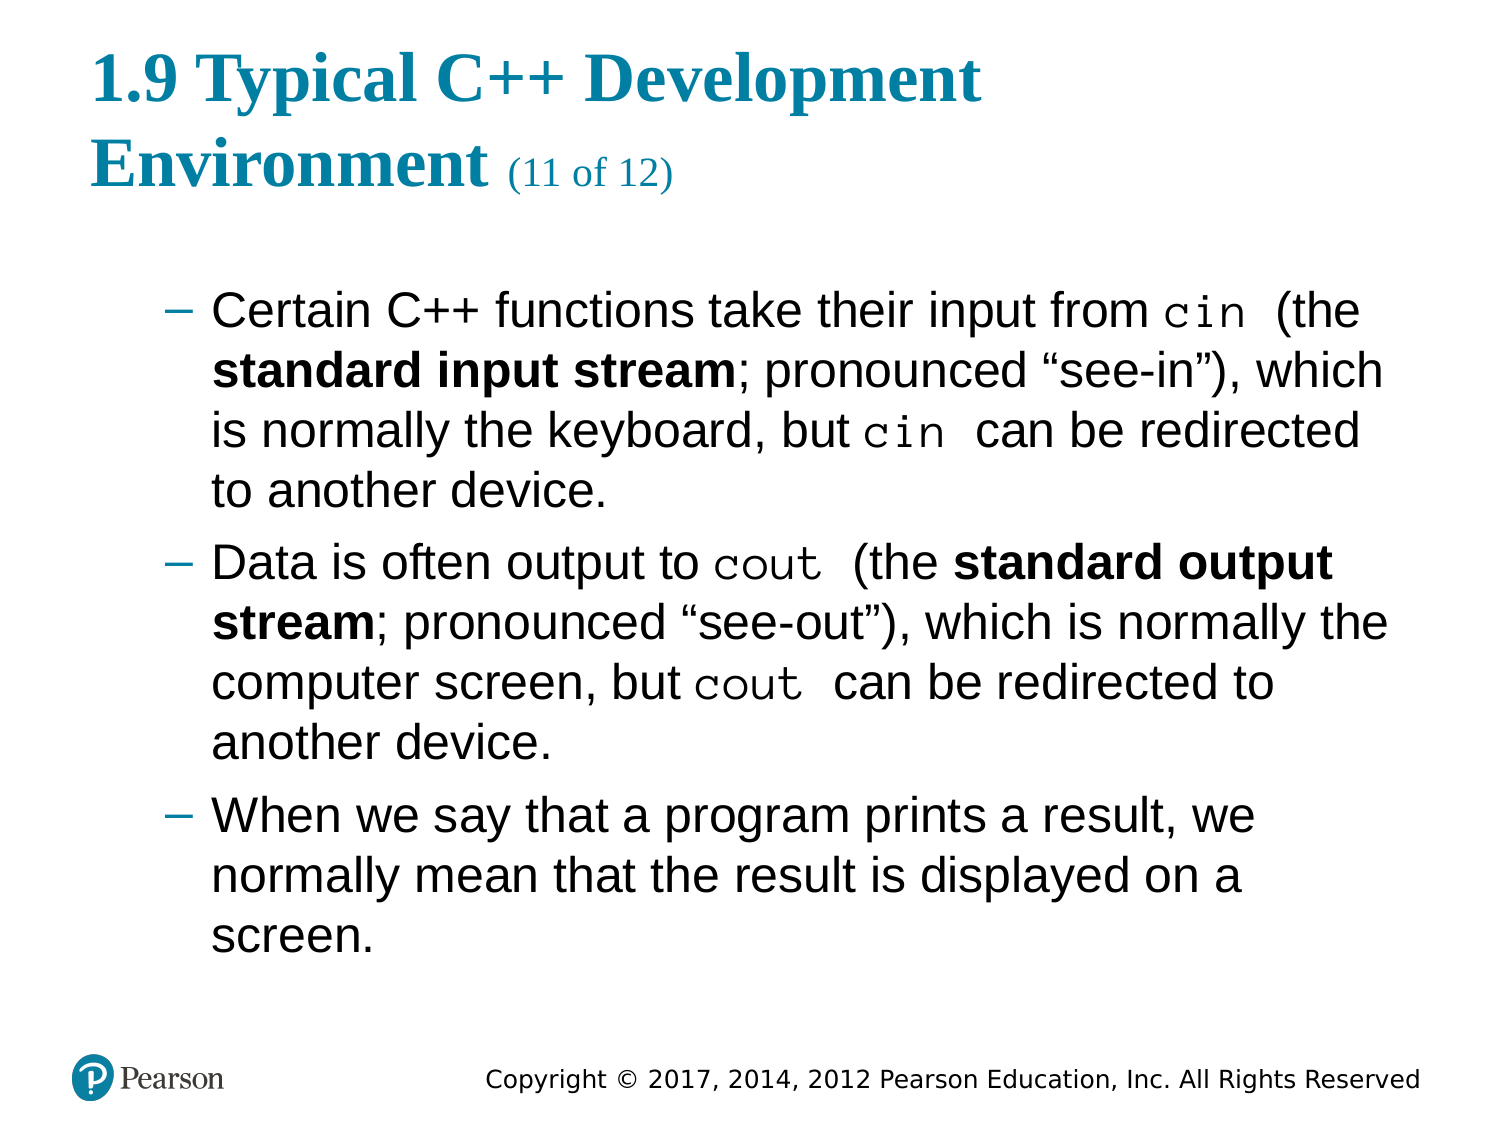

# 1.9 Typical C++ Development Environment (11 of 12)
Certain C++ functions take their input from c in (the standard input stream; pronounced “see-in”), which is normally the keyboard, but c in can be redirected to another device.
Data is often output to c out (the standard output stream; pronounced “see-out”), which is normally the computer screen, but c out can be redirected to another device.
When we say that a program prints a result, we normally mean that the result is displayed on a screen.